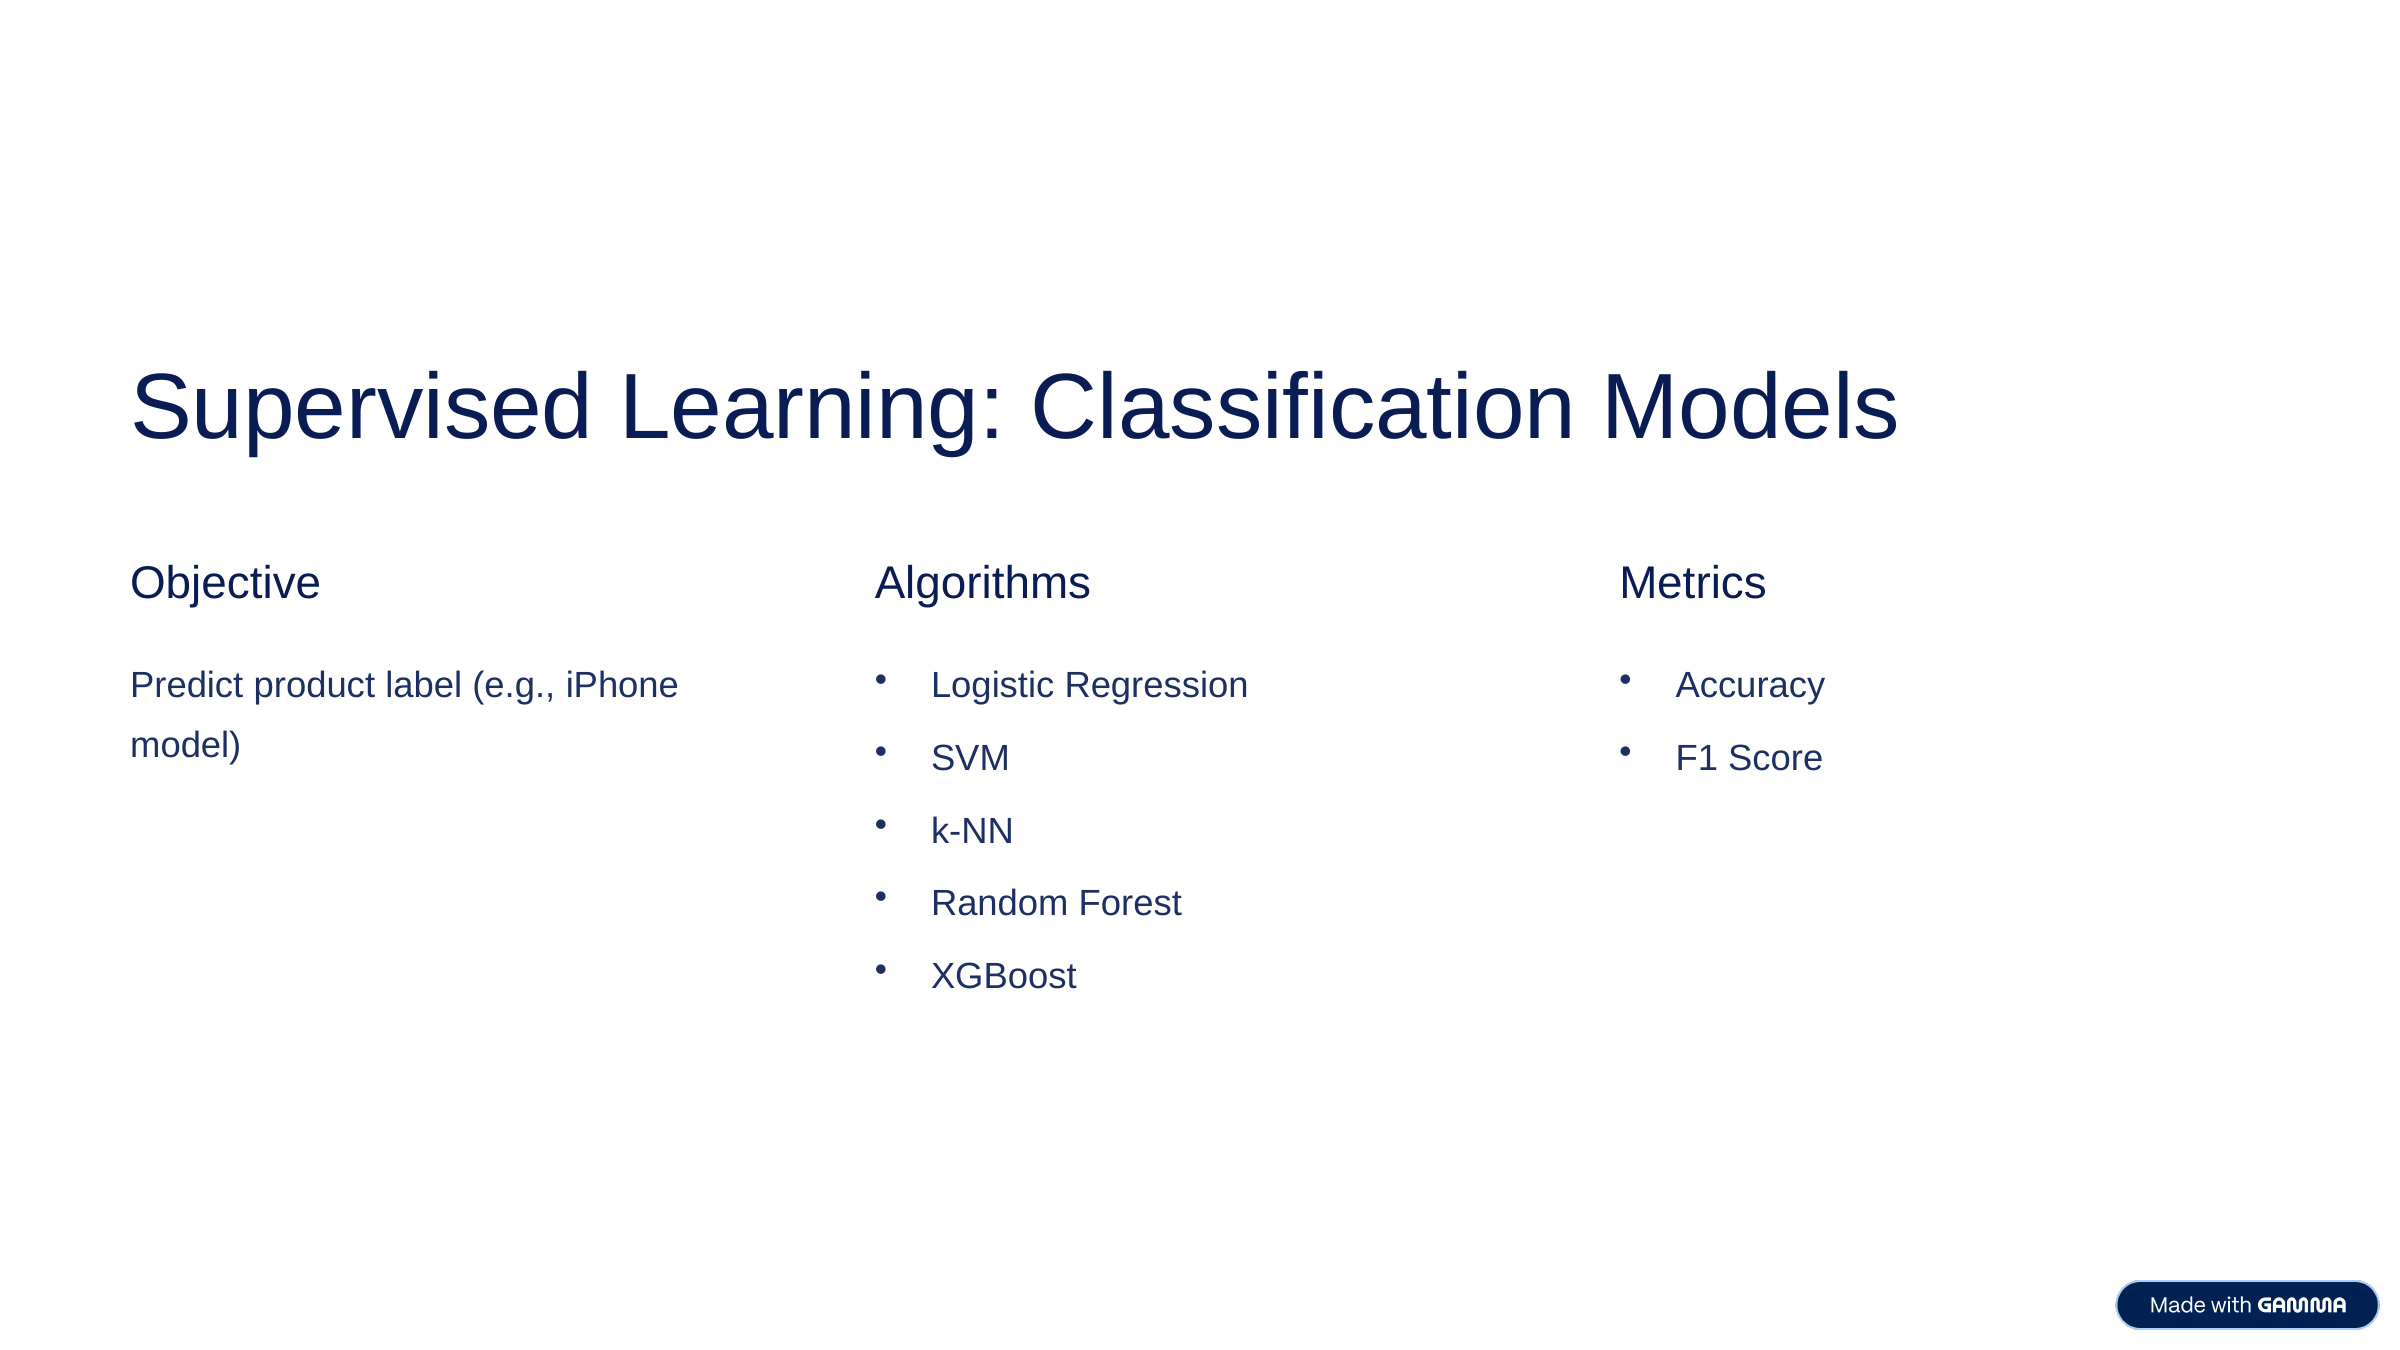

Supervised Learning: Classification Models
Objective
Algorithms
Metrics
Predict product label (e.g., iPhone model)
Logistic Regression
Accuracy
SVM
F1 Score
k-NN
Random Forest
XGBoost